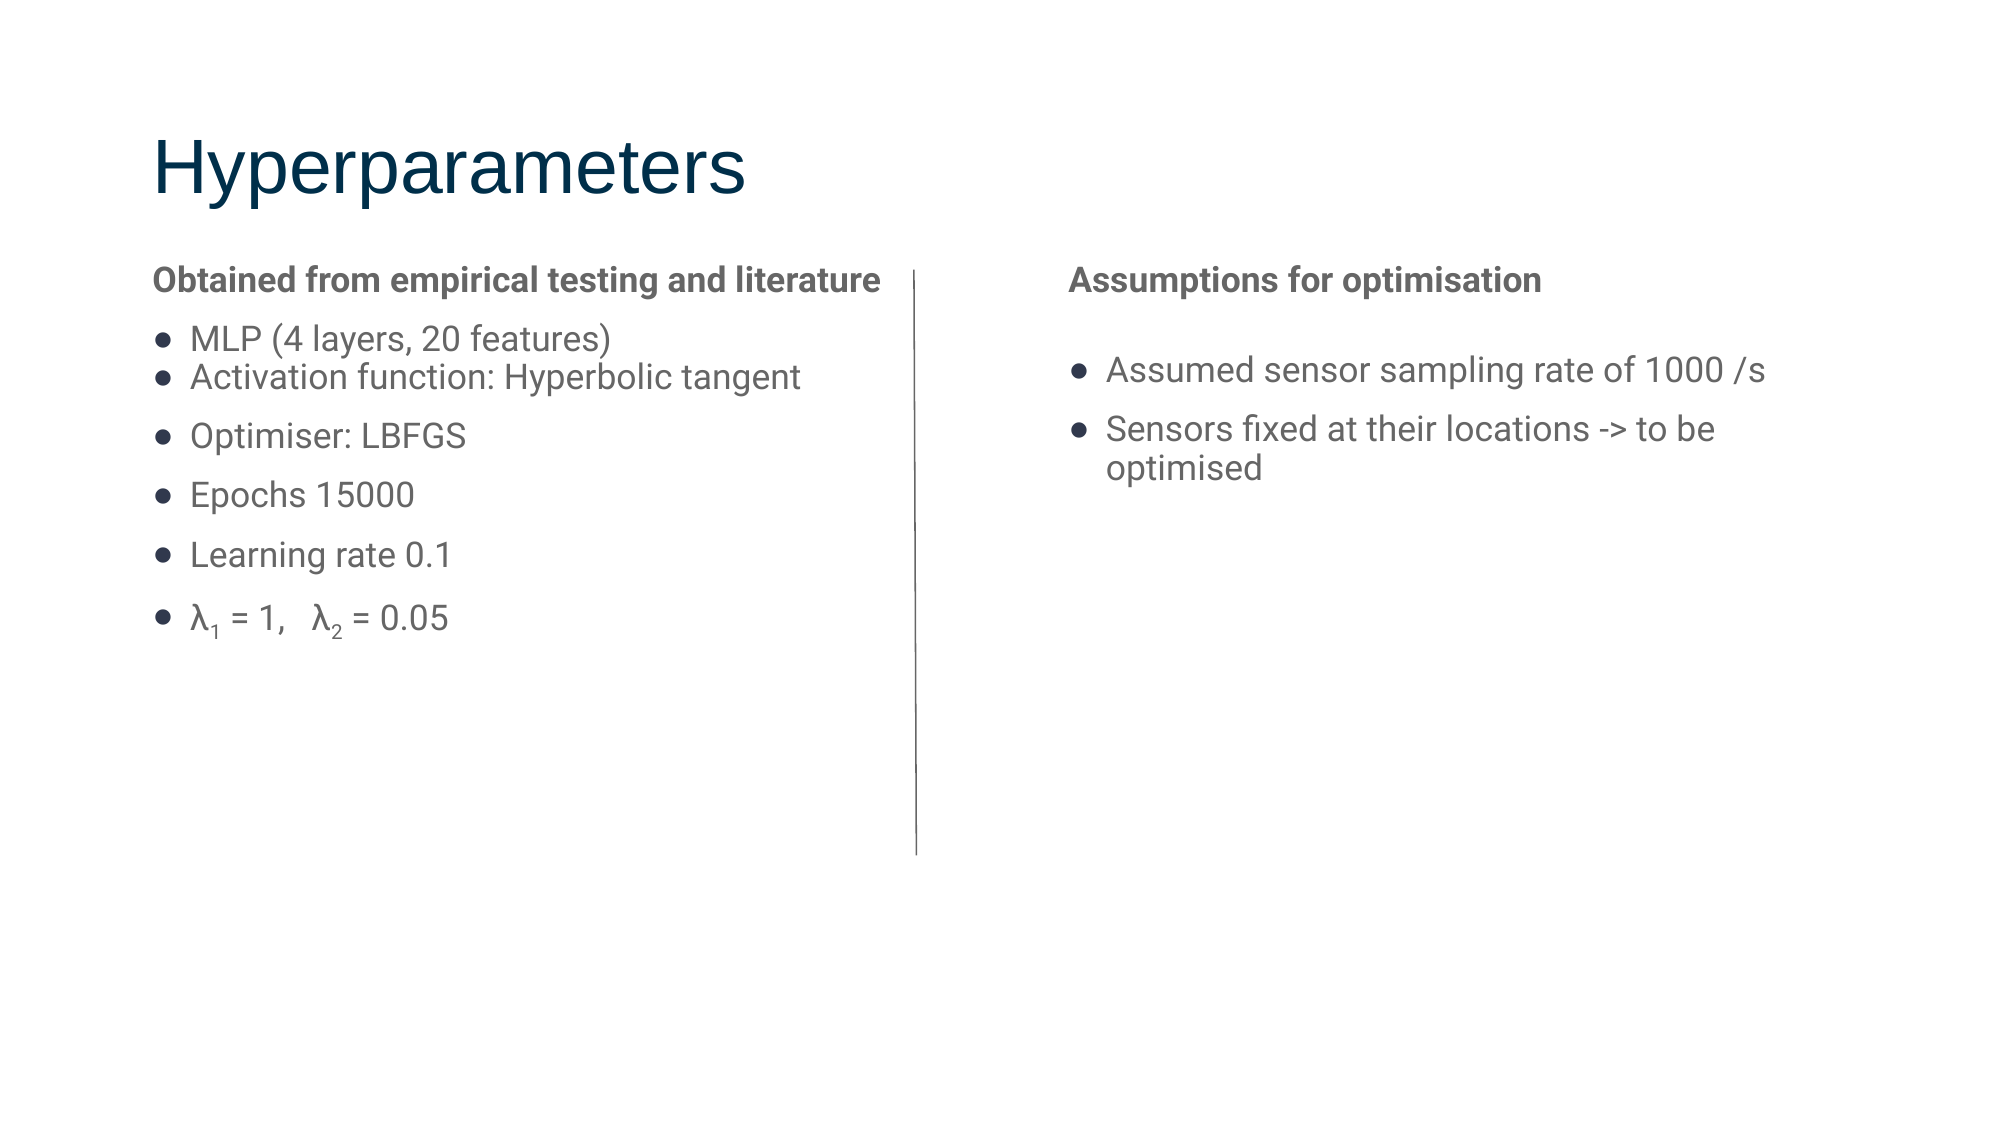

# Hyperparameters
Obtained from empirical testing and literature
Assumptions for optimisation
MLP (4 layers, 20 features)
Activation function: Hyperbolic tangent
Optimiser: LBFGS
Epochs 15000
Learning rate 0.1
λ1 = 1,   λ2 = 0.05

Assumed sensor sampling rate of 1000 /s
Sensors fixed at their locations -> to be optimised